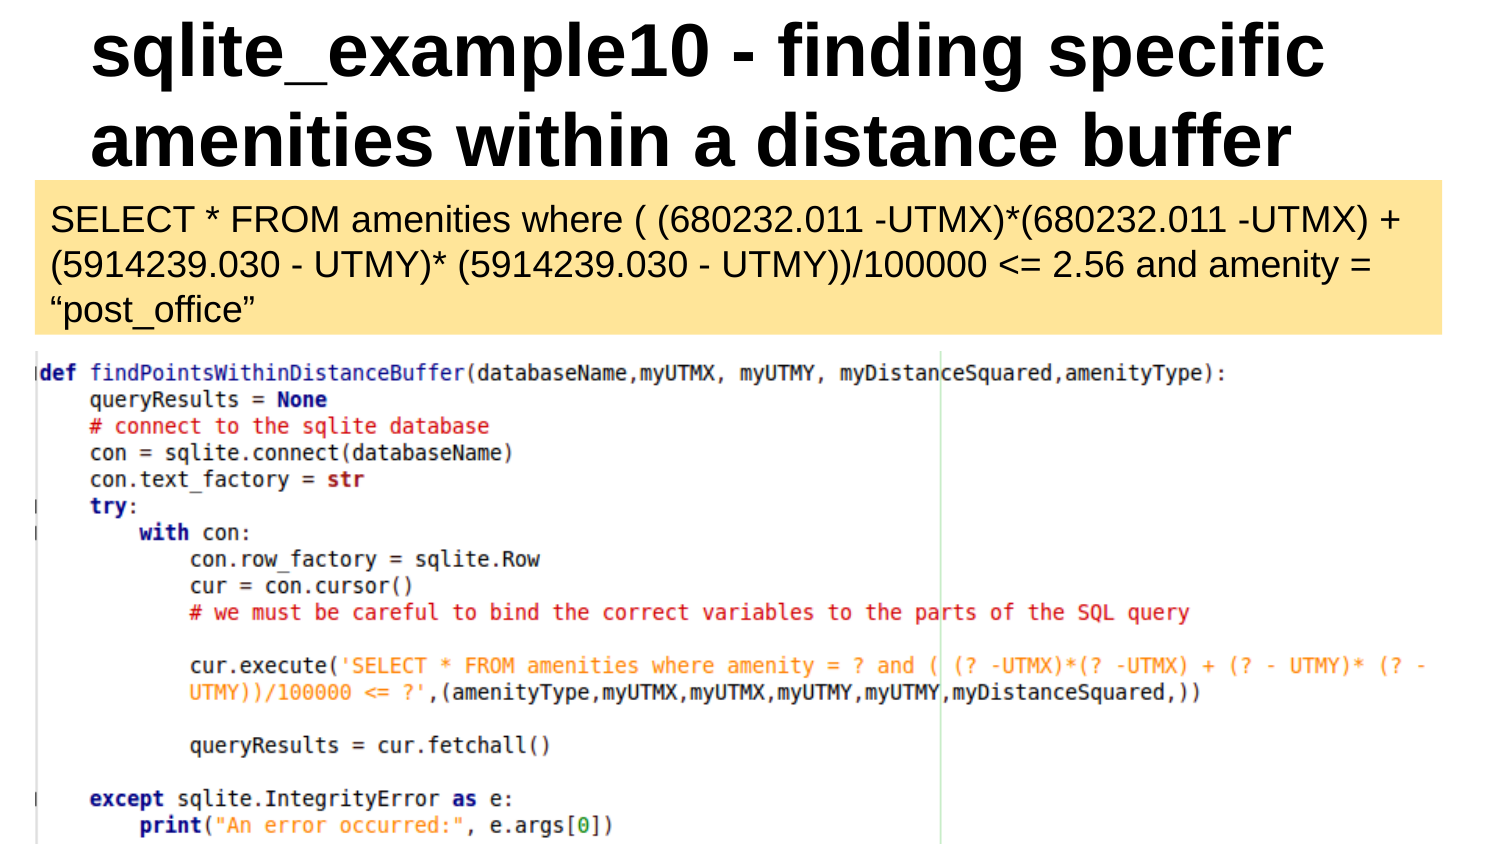

# sqlite_example10 - finding specific amenities within a distance buffer
SELECT * FROM amenities where ( (680232.011 -UTMX)*(680232.011 -UTMX) + (5914239.030 - UTMY)* (5914239.030 - UTMY))/100000 <= 2.56 and amenity = “post_office”